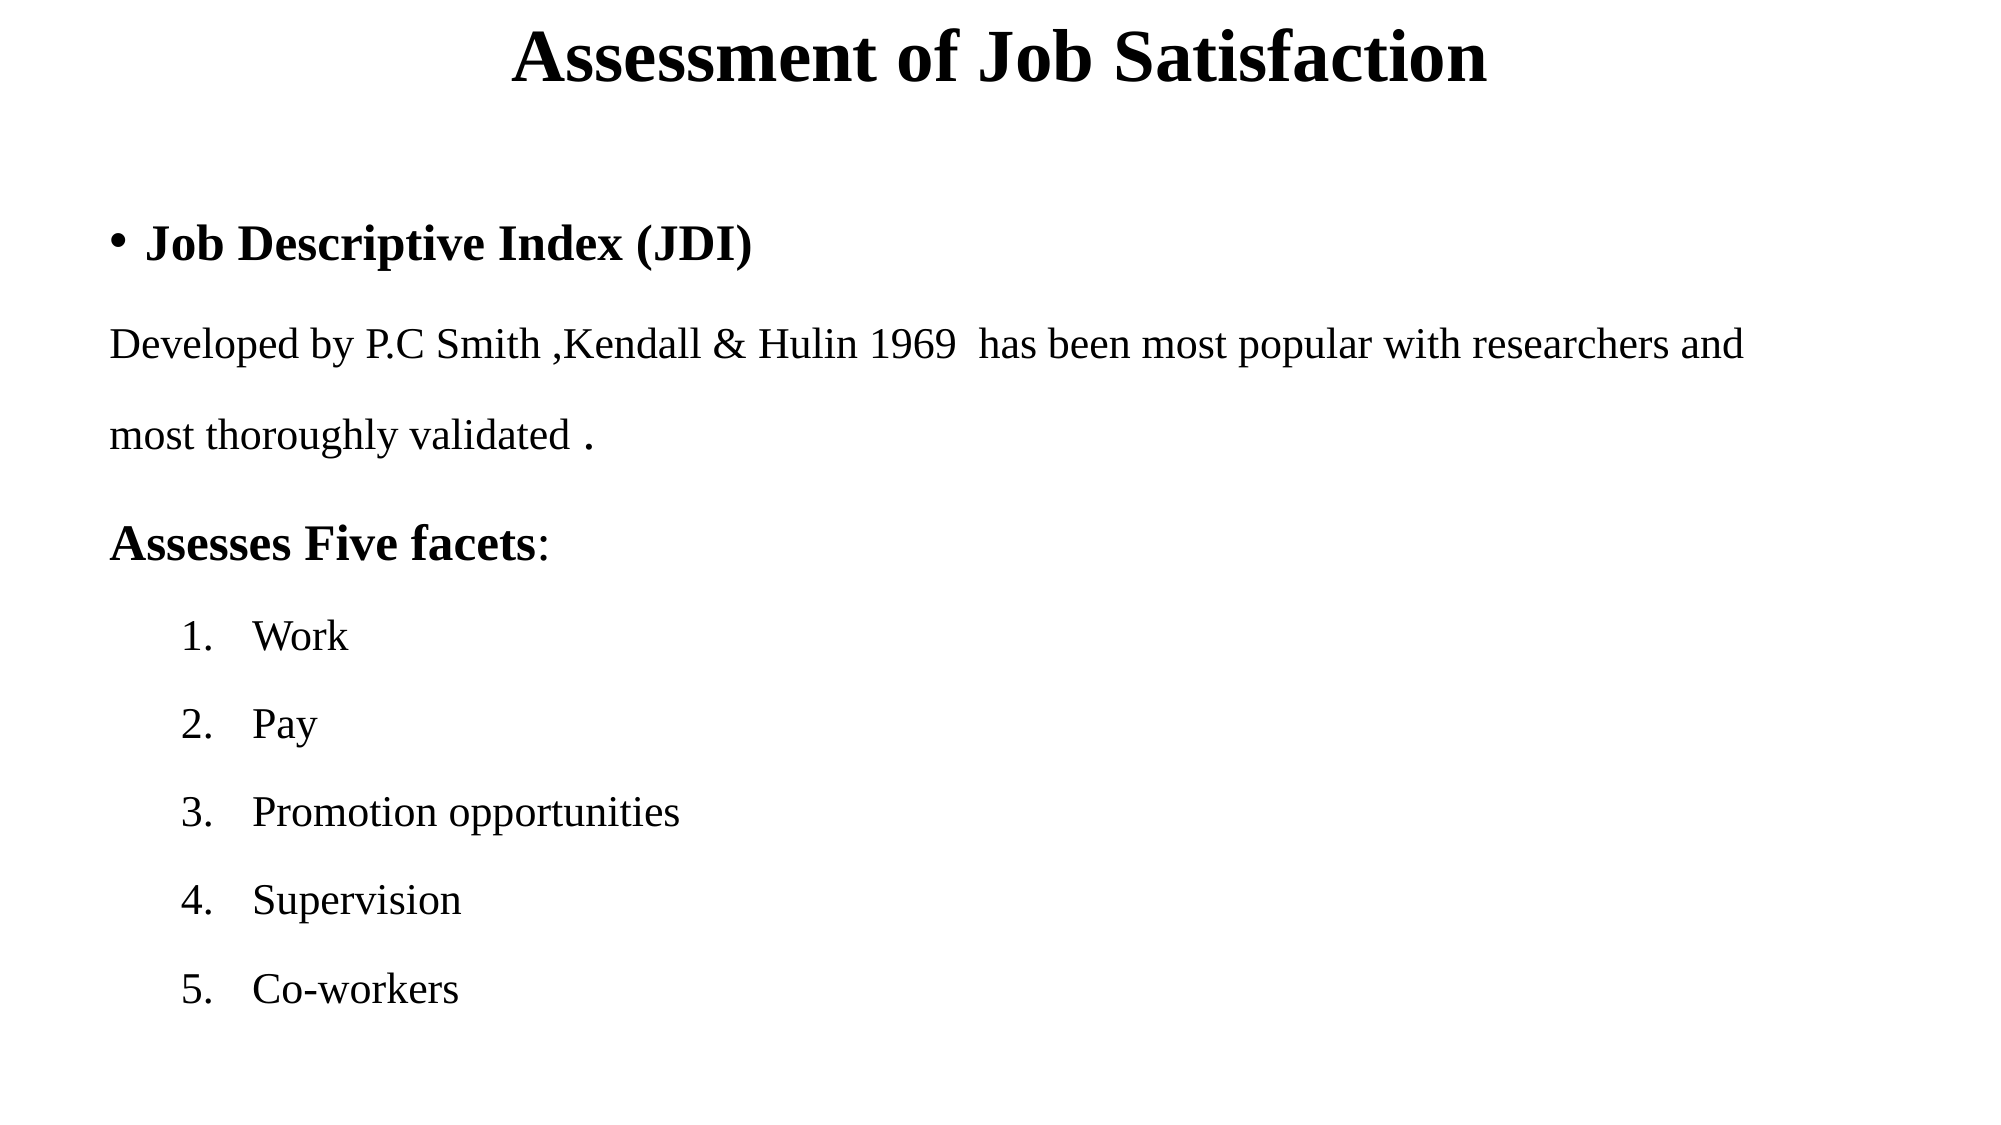

# Assessment of Job Satisfaction
Job Descriptive Index (JDI)
Developed by P.C Smith ,Kendall & Hulin 1969  has been most popular with researchers and most thoroughly validated .
Assesses Five facets:
Work
Pay
Promotion opportunities
Supervision
Co-workers